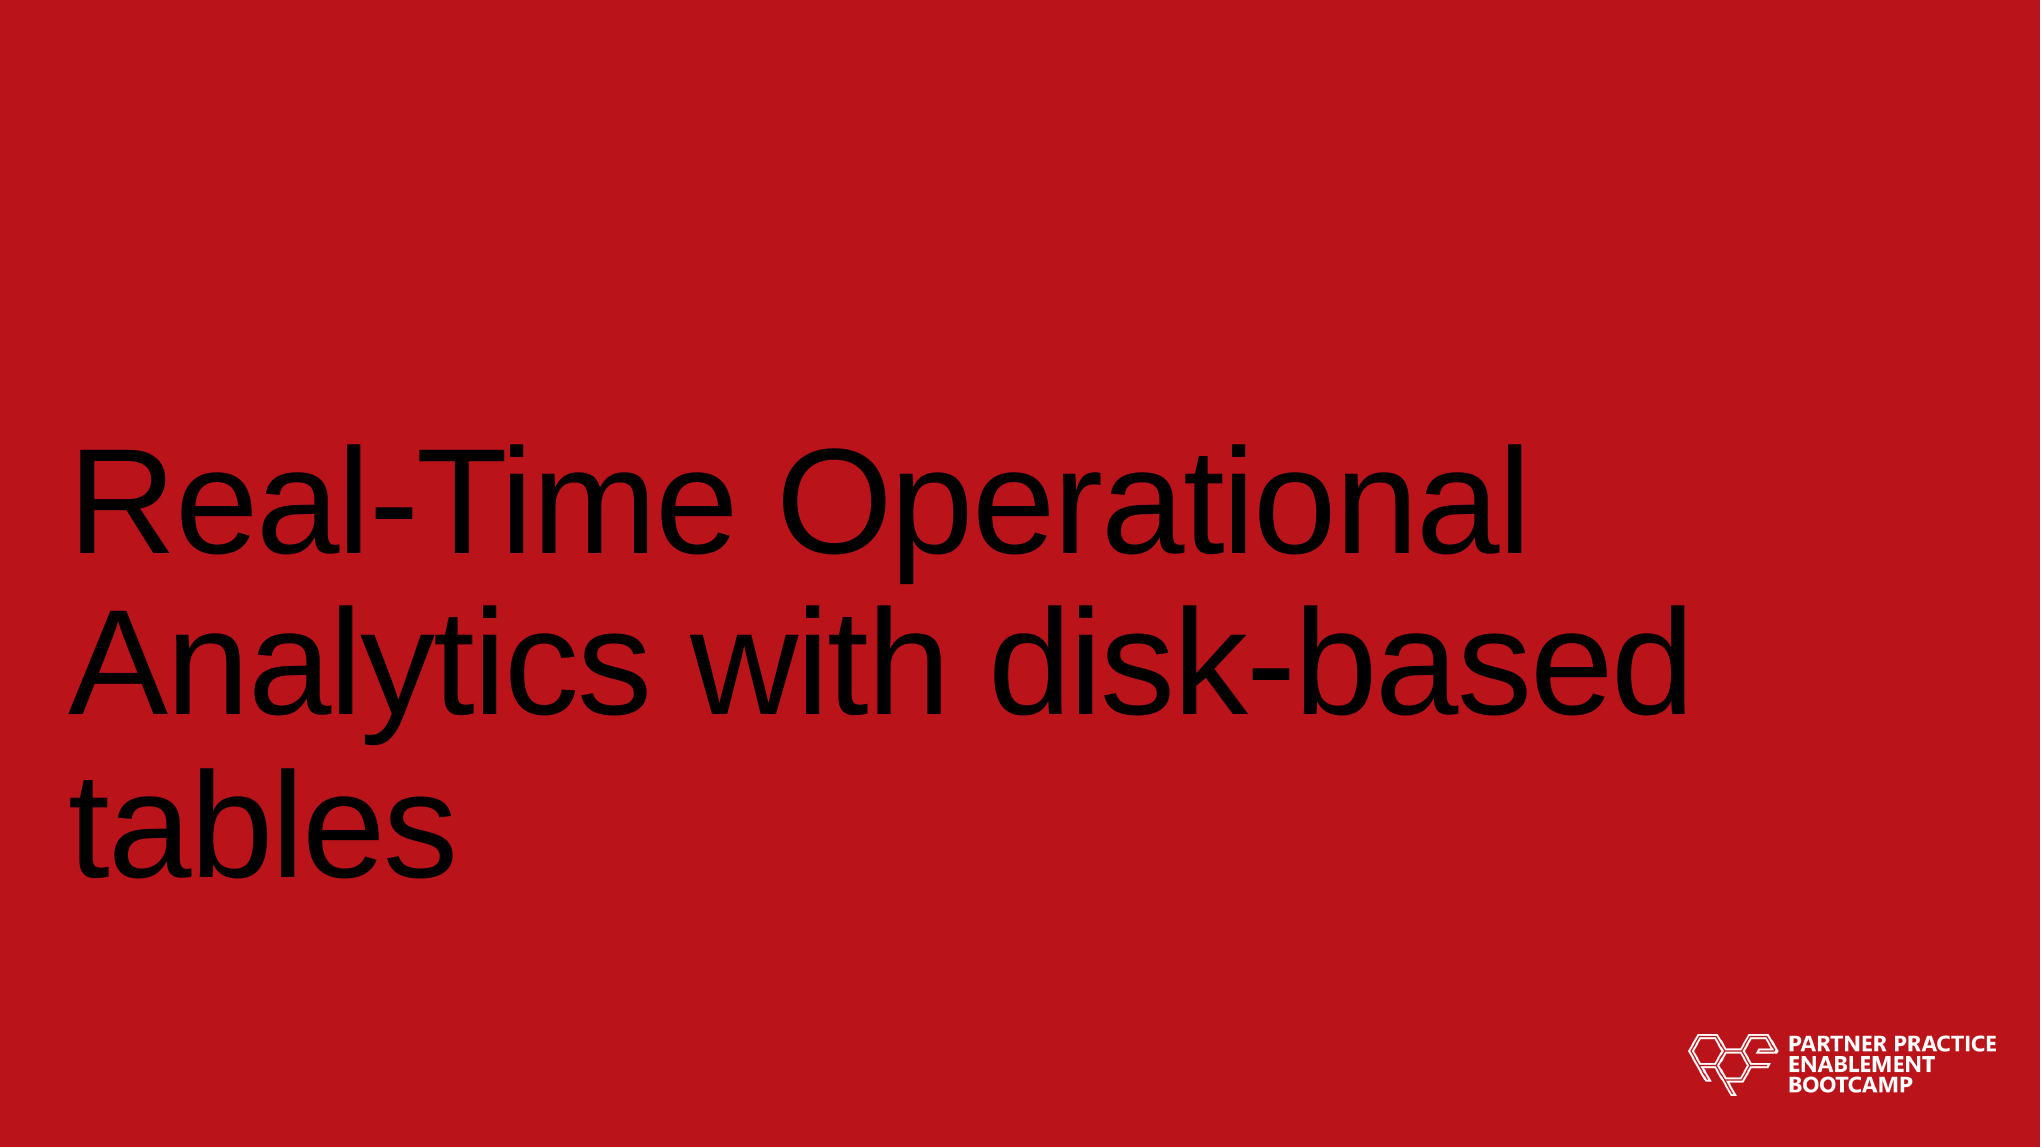

# Real-Time Operational Analytics with disk-based tables